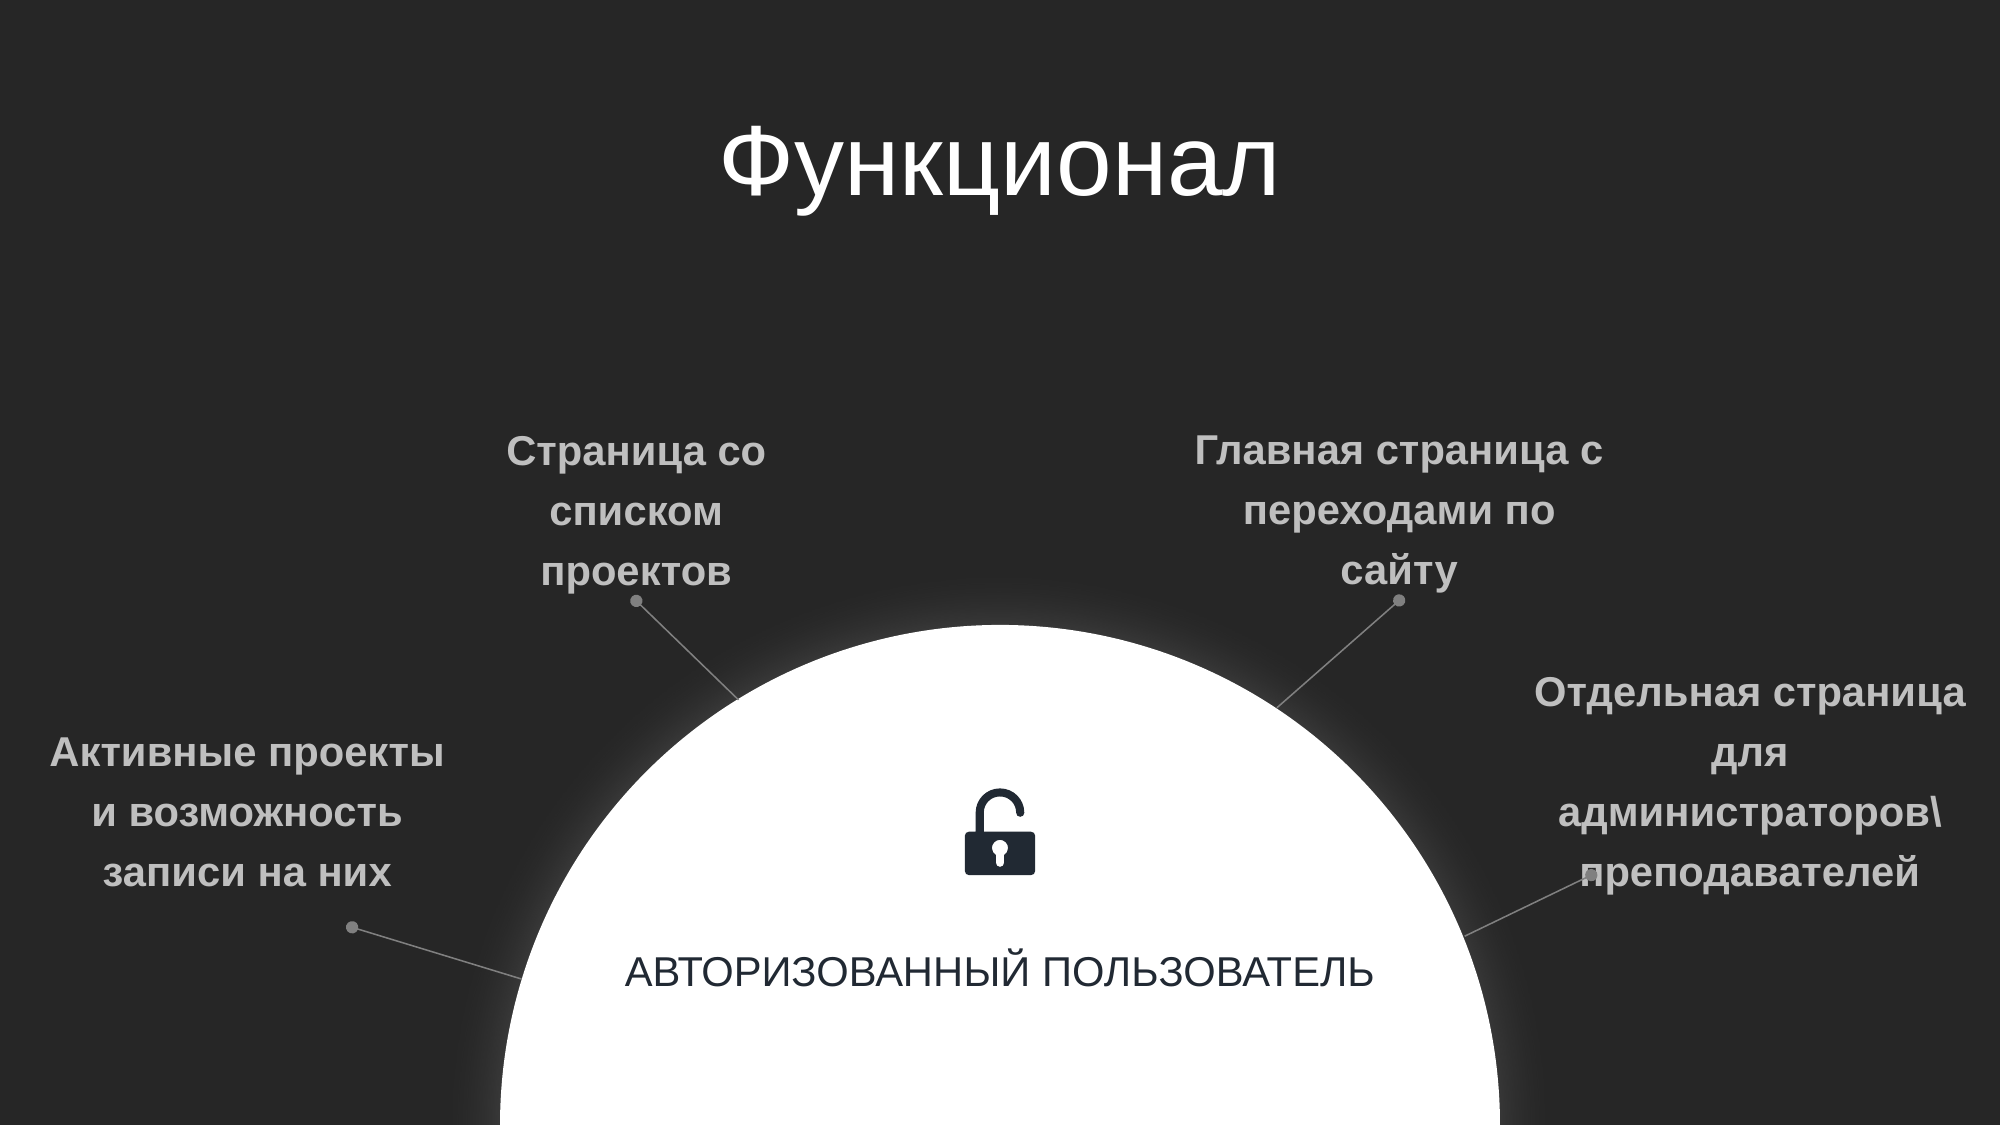

Функционал
Главная страница с переходами по сайту
Страница со списком проектов

АВТОРИЗОВАННЫЙ ПОЛЬЗОВАТЕЛЬ
Отдельная страница для администраторов\преподавателей
Активные проекты и возможность записи на них